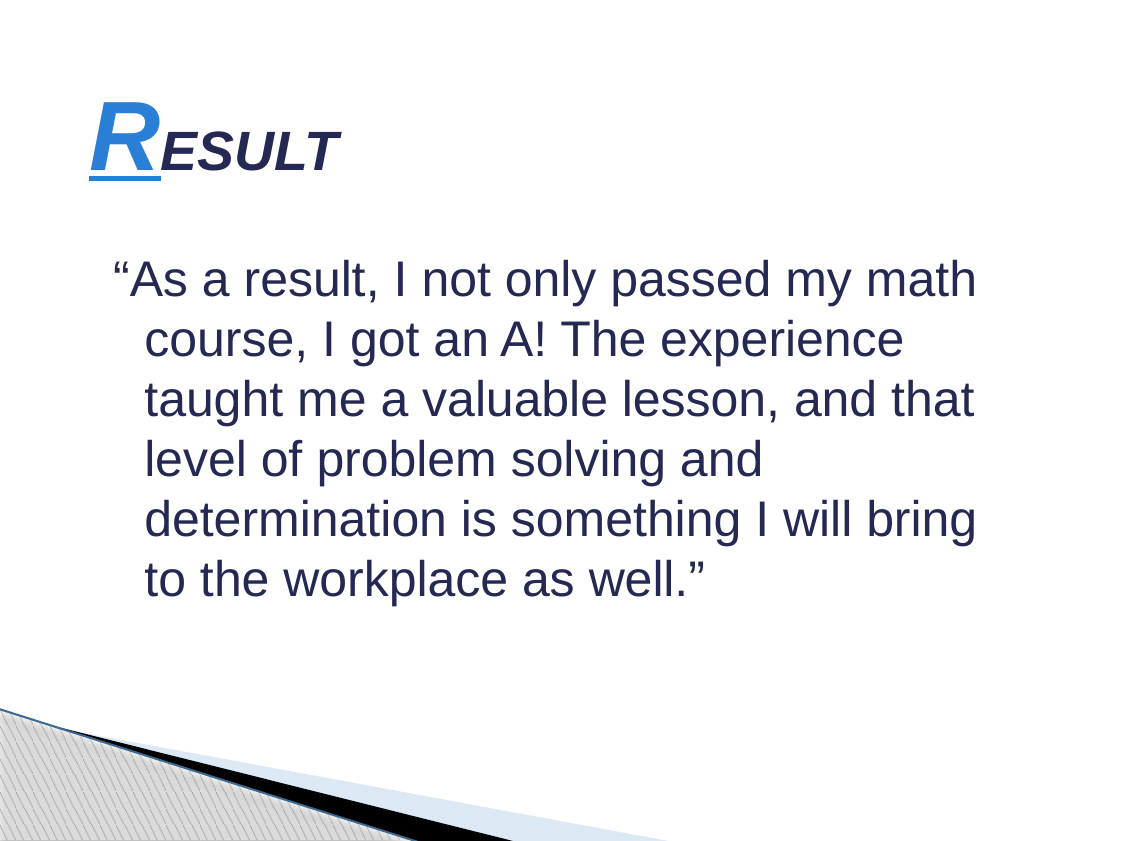

# RESULT

“As a result, I not only passed my math course, I got an A! The experience taught me a valuable lesson, and that level of problem solving and determination is something I will bring to the workplace as well.”